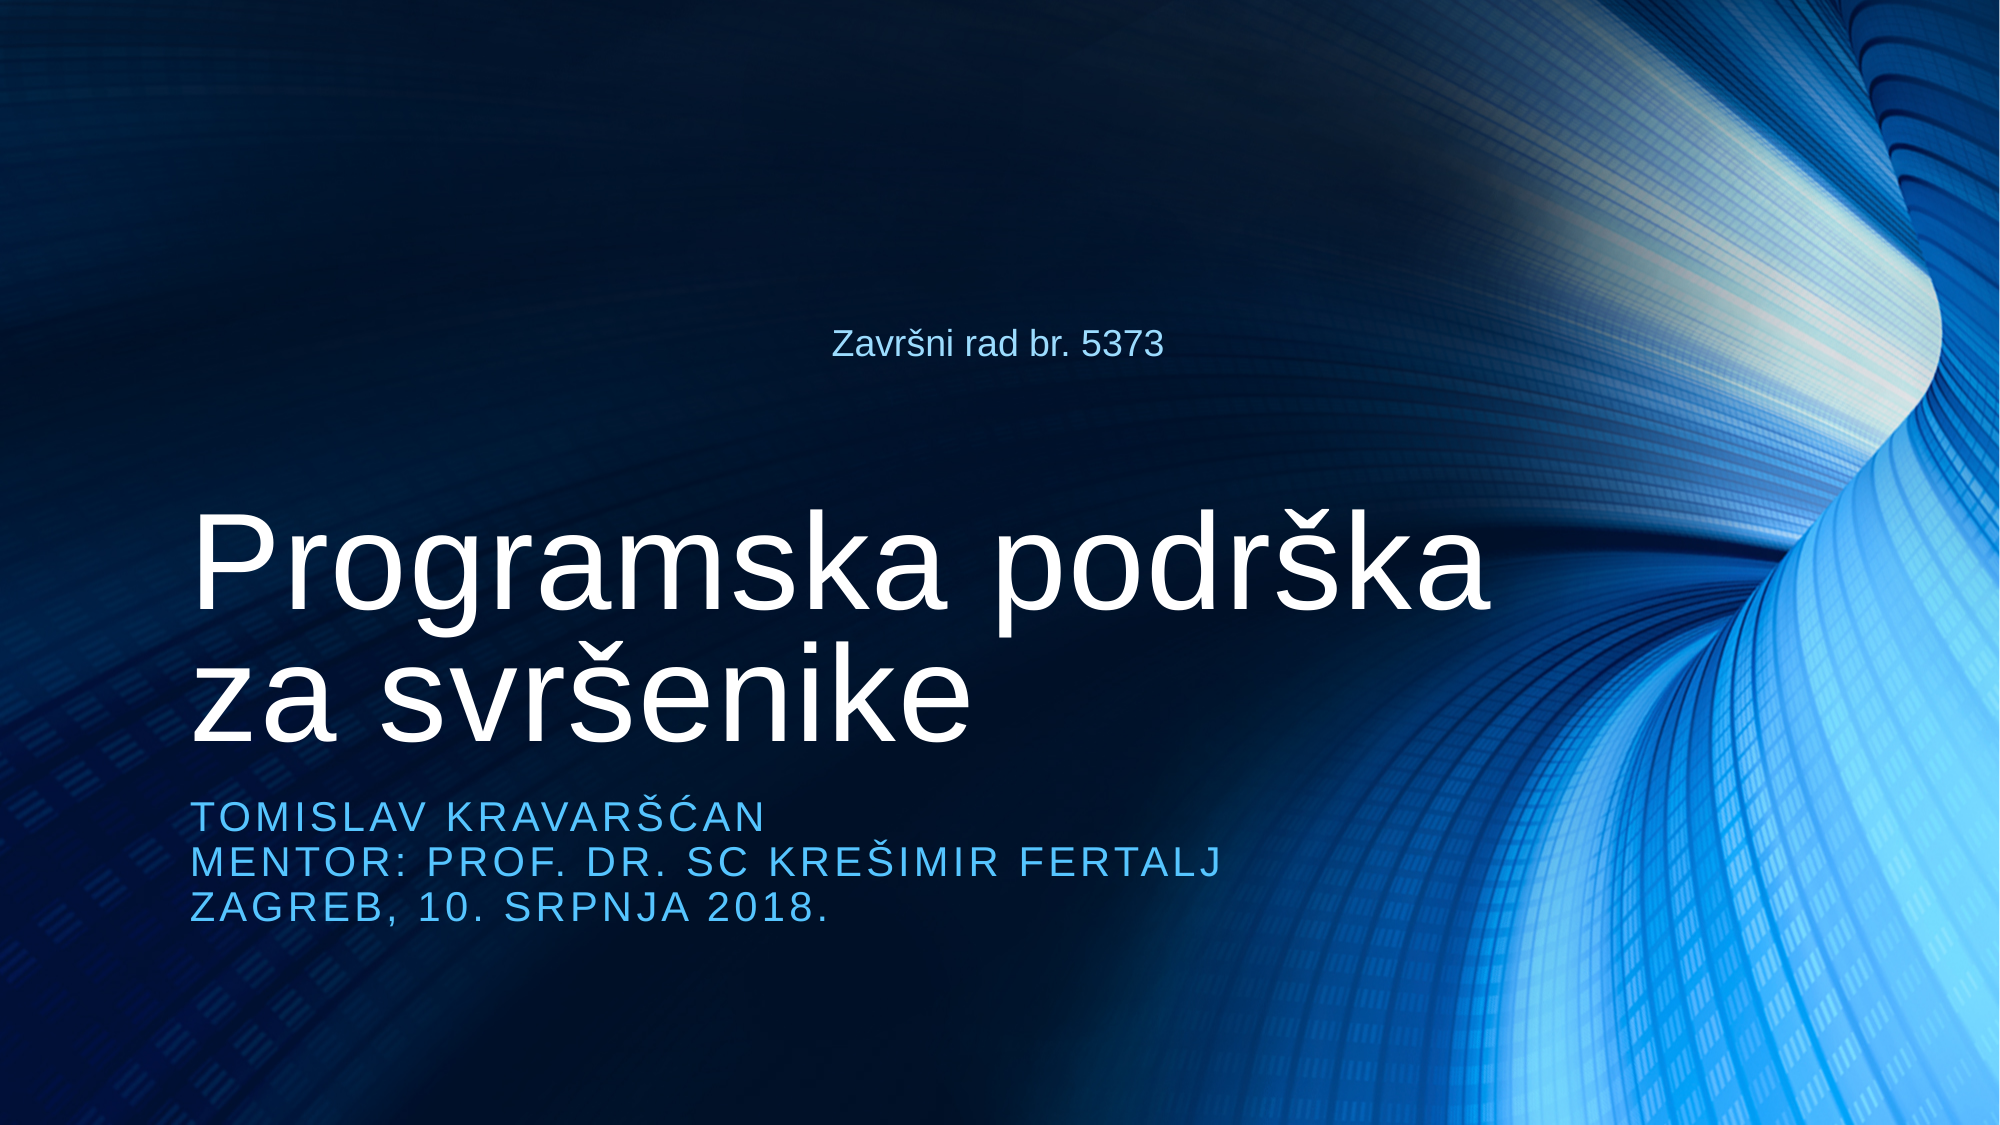

# Programska podrška za svršenike
Završni rad br. 5373
Tomislav Kravaršćan
Mentor: prof. Dr. Sc Krešimir fertalj
Zagreb, 10. Srpnja 2018.